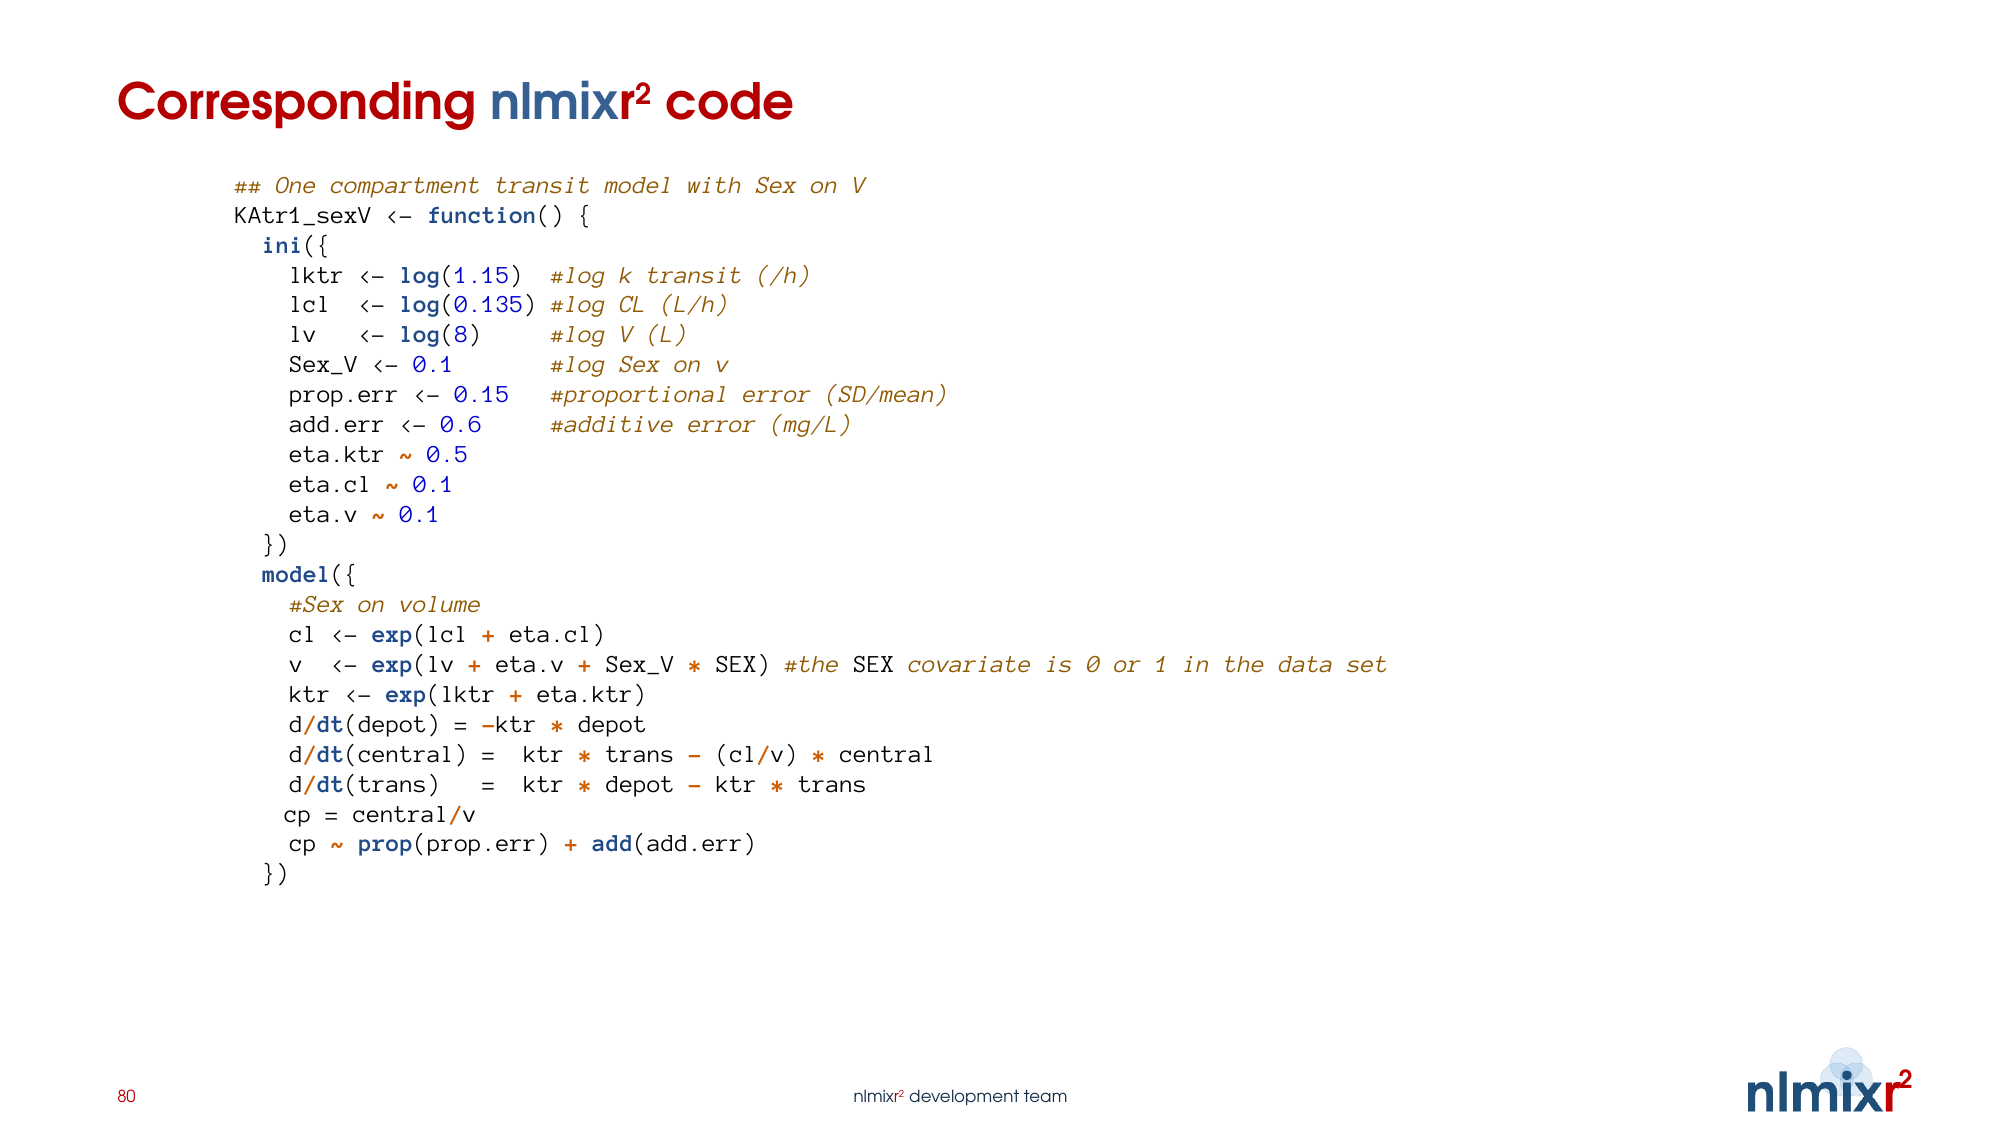

# Corresponding nlmixr2 code
## One compartment transit model with Sex on V KAtr1_sexV <- function() { ini({ lktr <- log(1.15)  #log k transit (/h) lcl  <- log(0.135) #log CL (L/h) lv   <- log(8)     #log V (L) Sex_V <- 0.1       #log Sex on v prop.err <- 0.15   #proportional error (SD/mean) add.err <- 0.6     #additive error (mg/L) eta.ktr ~ 0.5 eta.cl ~ 0.1 eta.v ~ 0.1 }) model({ #Sex on volume cl <- exp(lcl + eta.cl) v  <- exp(lv + eta.v + Sex_V * SEX) #the SEX covariate is 0 or 1 in the data set ktr <- exp(lktr + eta.ktr) d/dt(depot) = -ktr * depot d/dt(central) =  ktr * trans - (cl/v) * central d/dt(trans)   =  ktr * depot - ktr * trans cp = central/v cp ~ prop(prop.err) + add(add.err) })

80
nlmixr2 development team